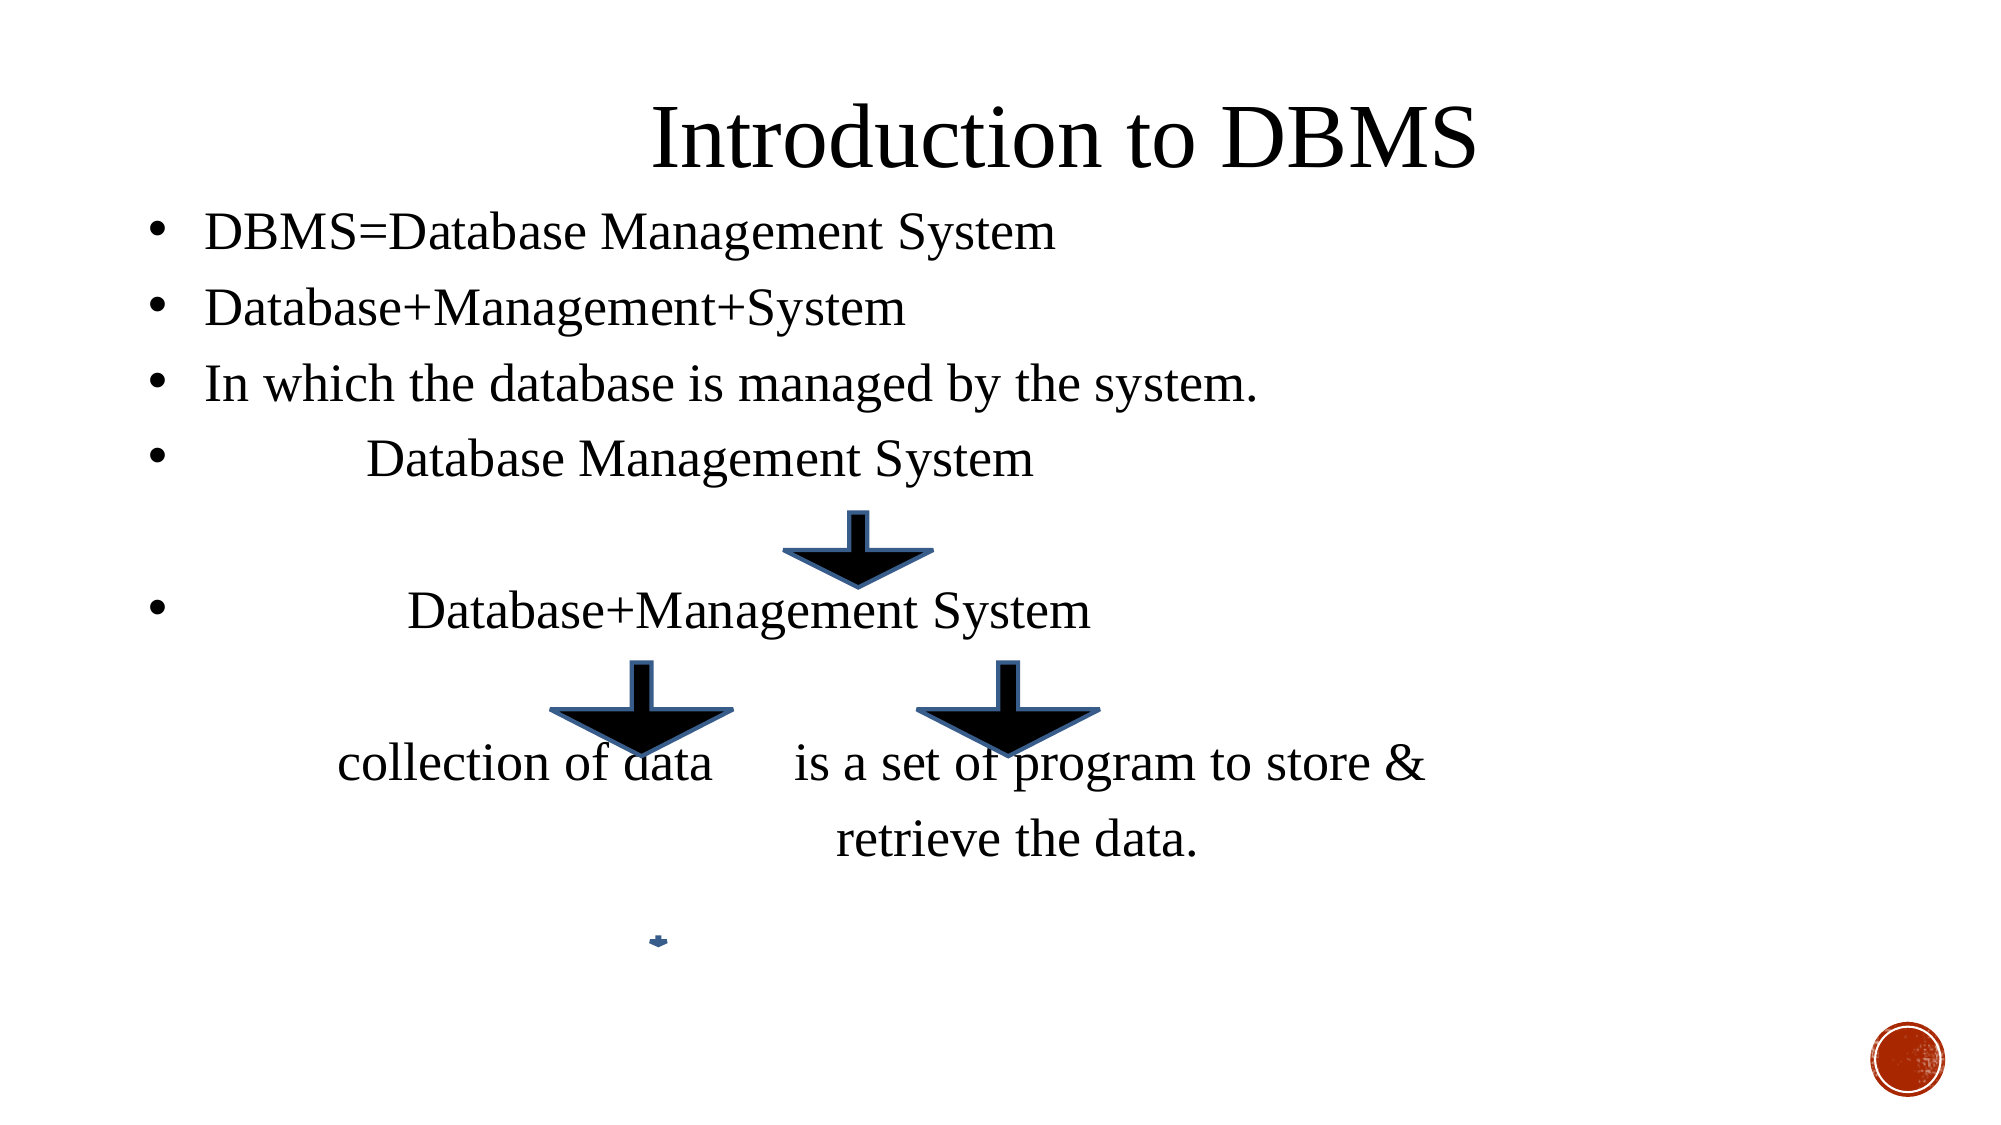

# Introduction to DBMS
DBMS=Database Management System
Database+Management+System
In which the database is managed by the system.
            Database Management System

               Database+Management System

              collection of data      is a set of program to store &
                                                   retrieve the data.